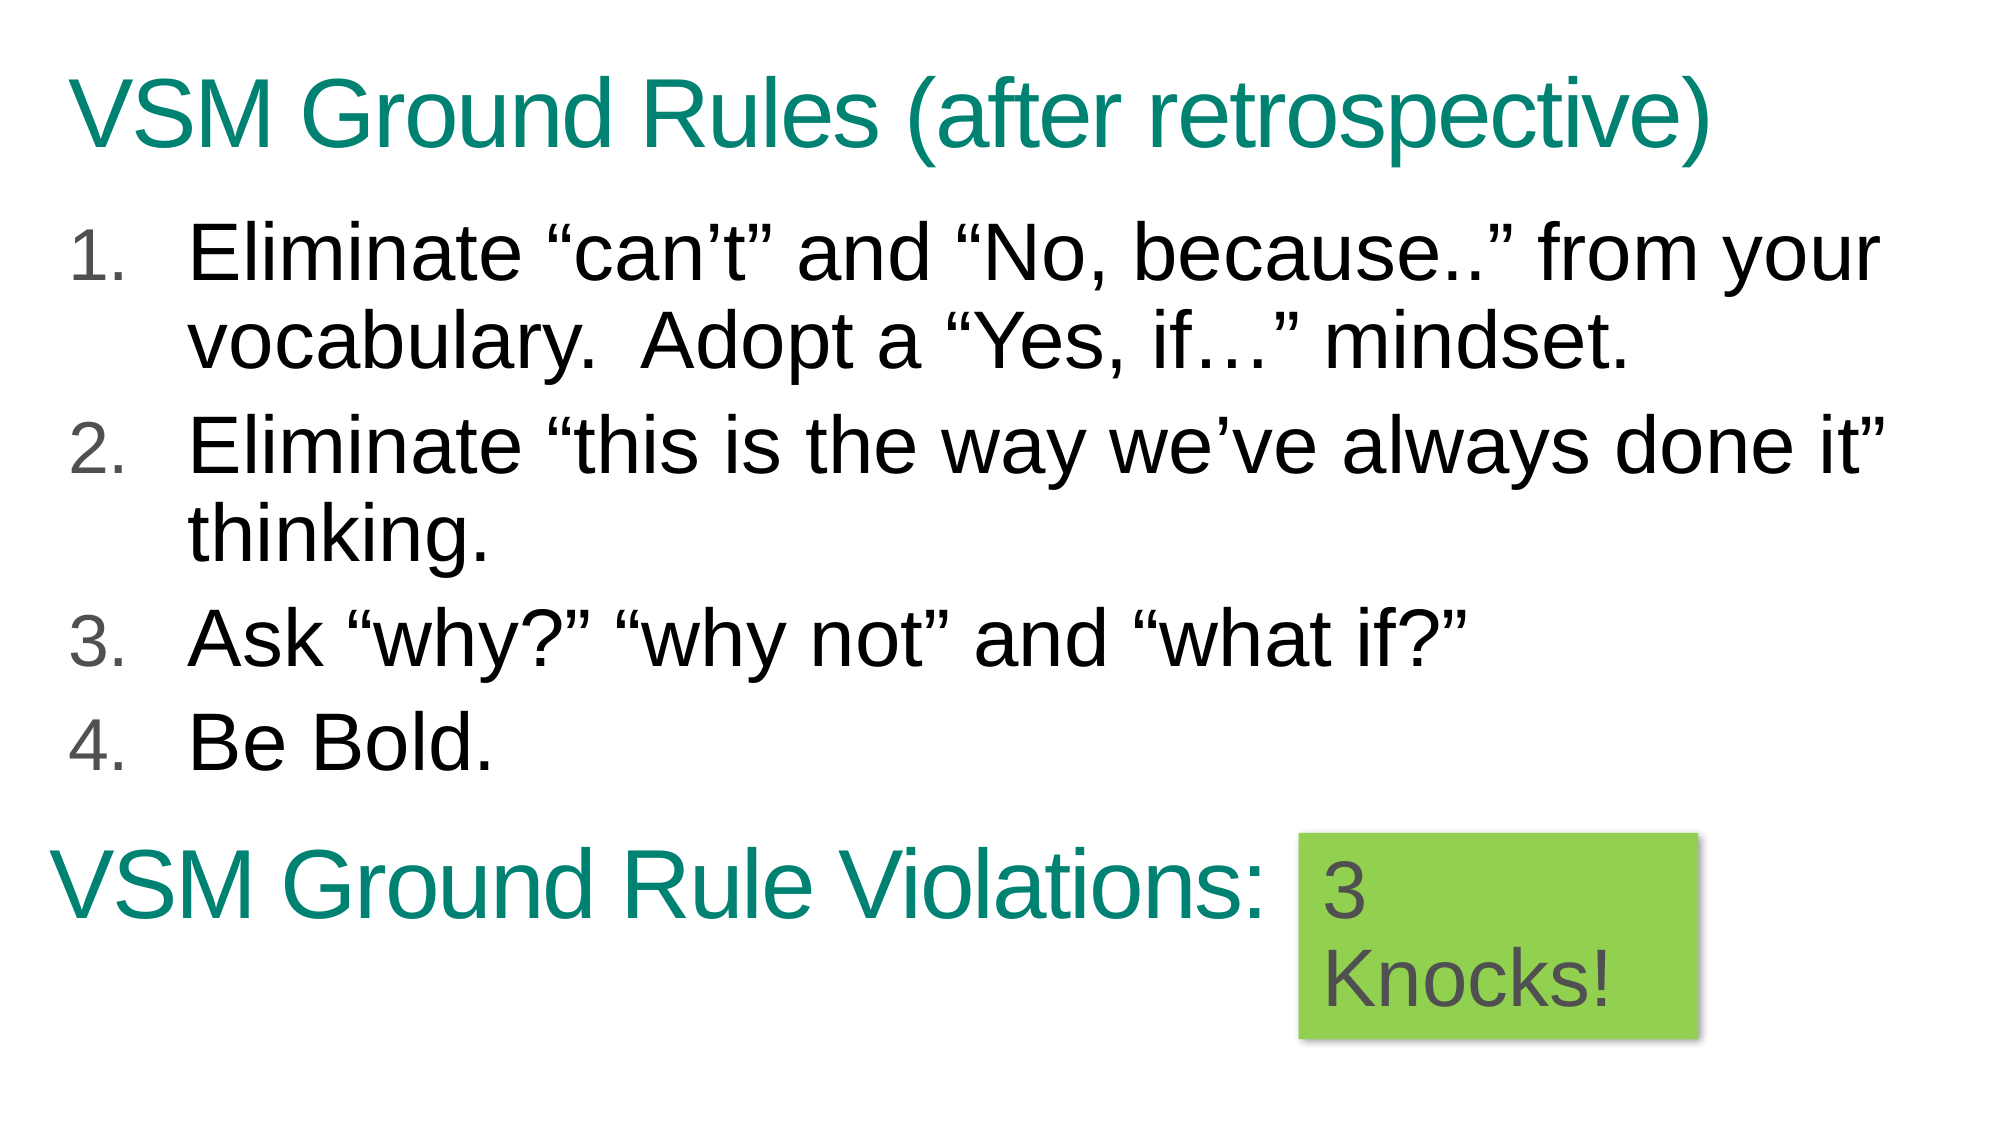

# VSM Ground Rules (after retrospective)
Eliminate “can’t” and “No, because..” from your vocabulary.  Adopt a “Yes, if…” mindset.
Eliminate “this is the way we’ve always done it” thinking.
Ask “why?” “why not” and “what if?”
Be Bold.
VSM Ground Rule Violations:
3 Knocks!